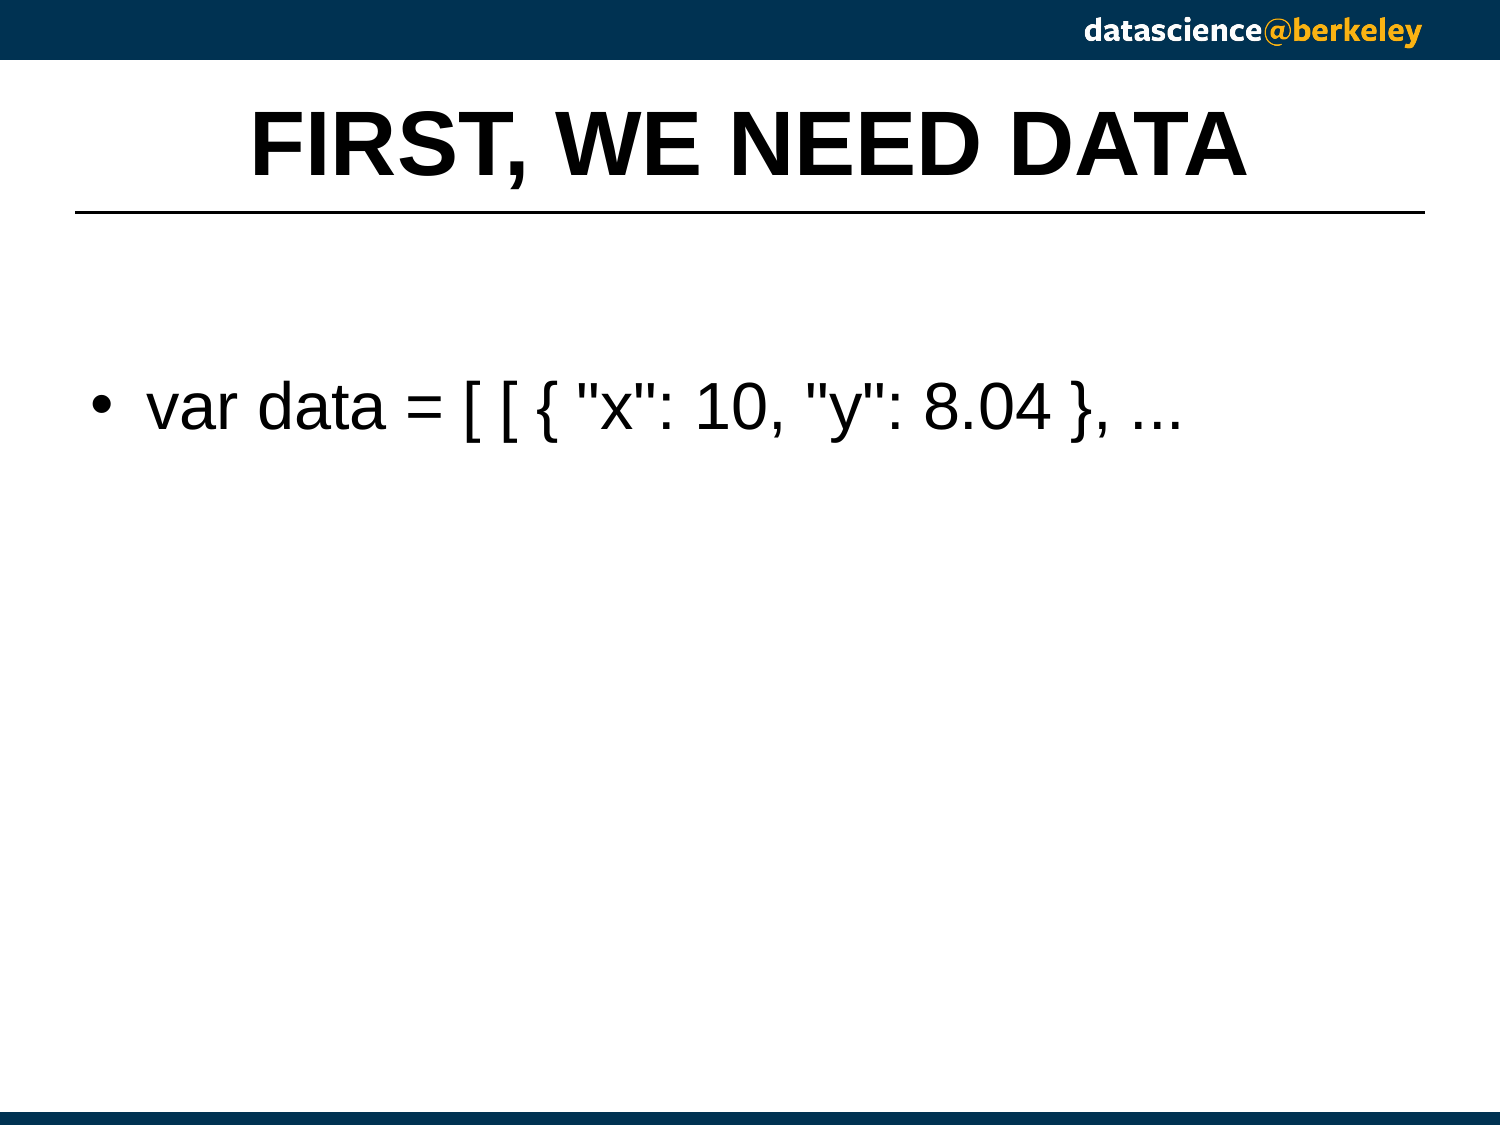

# FIRST, WE NEED DATA

var data = [ [ { "x": 10, "y": 8.04 }, ...